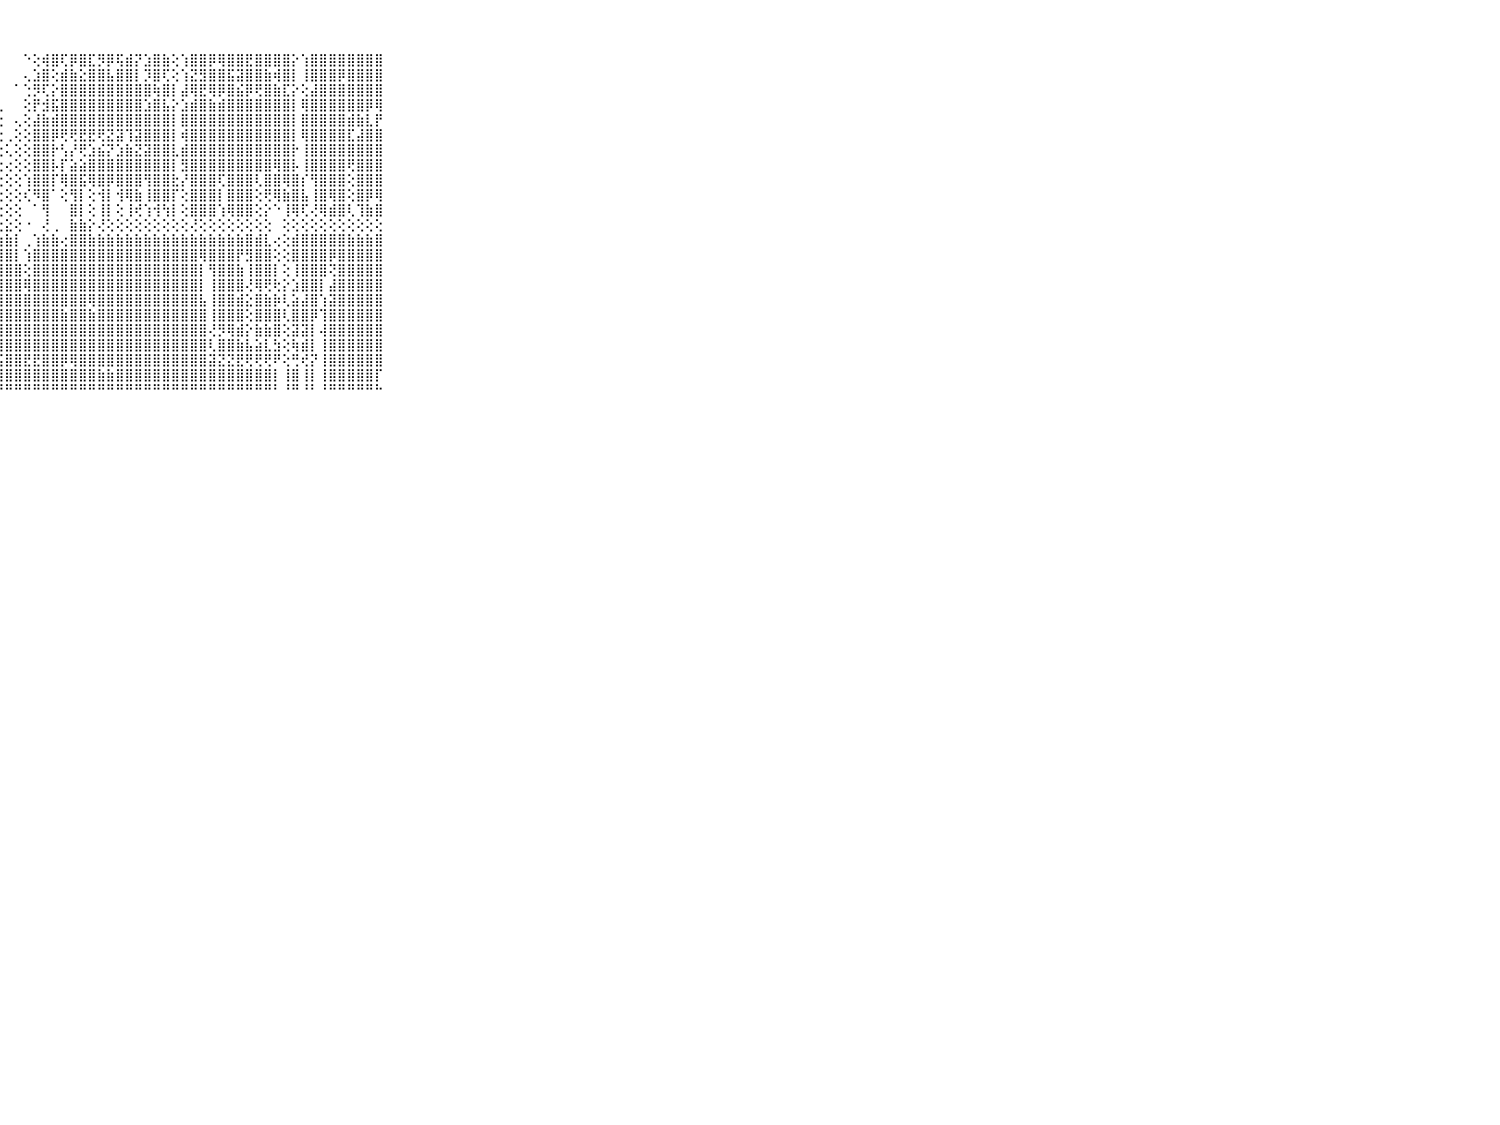

⠀⠀⠀⠀⠀⠀⠀⠀⠀⠀⠀⠀⠀⠀⠀⠀⠀⠀⠀⠀⠀⠀⠀⠀⠀⠁⠁⠀⠀⠀⠑⢕⢾⣿⢏⡿⣿⣏⡻⡿⢯⣾⡝⣱⣿⣷⢕⢱⣿⣿⡿⢿⣿⣿⣟⣿⣿⣿⣿⡕⢱⣿⣿⣿⣿⣿⣿⣿⣿⠀⠀⠀⠀⠀⠀⠀⠀⠀⠀⠀⠀
⠀⠀⠀⠀⠀⠀⠀⠀⠀⠀⠀⠀⠀⠀⠀⠀⠀⠀⠀⠀⠀⠀⠀⠀⠀⢔⢔⠀⠀⠀⢄⣱⣿⢕⣾⣷⣕⣿⣿⣧⣿⣿⡇⡹⣿⢏⢕⢱⣝⣻⣿⣿⣯⣽⣿⣿⣷⢾⣿⡇⢸⣿⣿⣿⡿⣿⣿⣿⣿⠀⠀⠀⠀⠀⠀⠀⠀⠀⠀⠀⠀
⠀⠀⠀⠀⠀⠀⠀⠀⠀⠀⠀⠀⠀⠀⠀⠀⠀⠀⠀⠀⠀⠀⠀⠀⠀⢕⢕⠀⠀⠁⢑⡻⢏⡕⣿⣿⣿⣿⣿⣿⣿⣿⣿⣿⢷⣿⡇⣼⢿⣟⢿⡿⣿⣮⡿⢟⣿⣷⣏⡕⢕⣼⣿⣿⣿⣿⣿⣿⣿⠀⠀⠀⠀⠀⠀⠀⠀⠀⠀⠀⠀
⠀⠀⠀⠀⠀⠀⠀⠀⠀⠀⠀⠀⠀⠀⠀⠀⠀⠀⠀⠀⠀⠀⠀⠀⠀⢕⢕⢀⠀⠀⢕⡟⣺⣯⣿⣿⣿⣿⣿⣿⣿⣿⣿⣱⣿⣧⡕⣱⣾⣿⣷⣾⣿⣿⣿⣿⣿⣿⣿⡇⢿⣿⣿⣿⣿⣿⣿⡿⢿⠀⠀⠀⠀⠀⠀⠀⠀⠀⠀⠀⠀
⠀⠀⠀⠀⠀⠀⠀⠀⠀⠀⠀⠀⠀⠀⠀⠀⠀⠀⠀⠀⠀⠀⠀⠀⢅⢕⢕⢕⠀⢄⢕⣼⣷⣾⣿⣿⣿⣿⣿⣿⣿⣿⣿⣿⣿⣿⡇⣿⣿⣿⣿⣿⣿⣿⣿⣿⣿⣿⣿⡇⣿⣿⣿⣿⣿⣾⣷⣇⡟⠀⠀⠀⠀⠀⠀⠀⠀⠀⠀⠀⠀
⠀⠀⠀⠀⠀⠀⠀⠀⠀⠀⠀⠀⠀⠀⠀⠀⠀⠀⠀⠀⠀⠀⠀⢔⢕⢕⢕⢕⢀⢕⢕⣿⣿⡿⢟⢟⣟⣟⢟⣝⣽⢹⣽⣿⣿⣿⡇⢾⣿⣿⣿⣿⣿⣿⣿⣿⣿⣿⣿⡇⢿⣿⣿⣿⣿⣏⣼⣿⣿⠀⠀⠀⠀⠀⠀⠀⠀⠀⠀⠀⠀
⠀⠀⠀⠀⠀⠀⠀⠀⠀⠀⠀⠀⠀⠀⠀⠀⠀⠀⠀⠀⠀⠀⠀⢕⢕⢕⢕⢕⢅⢕⢕⣿⣿⡗⢣⡜⢟⣱⣮⡝⣱⣷⣝⣽⣿⣿⣇⣾⣿⣿⣿⣿⣿⣿⣿⣿⣿⣿⣿⡗⢸⣿⣿⣿⣿⣿⣿⣿⣿⠀⠀⠀⠀⠀⠀⠀⠀⠀⠀⠀⠀
⠀⠀⠀⠀⠀⠀⠀⠀⠀⠀⠀⠀⠀⠀⠀⠀⠀⠀⠀⠀⠀⠀⠀⢕⢕⢕⢕⢕⢔⢕⢕⣿⣿⡧⡏⣵⣵⣿⣿⣿⣿⣿⣿⣿⣿⣿⡇⣻⣿⣿⣿⣿⣿⣿⣿⣿⣿⢿⣿⡧⢸⣿⣿⣿⣿⢟⣿⣿⣿⠀⠀⠀⠀⠀⠀⠀⠀⠀⠀⠀⠀
⠀⠀⠀⠀⠀⠀⠀⠀⠀⠀⠀⠀⠀⠀⠀⠀⠀⠀⠀⠀⠀⢔⢔⢕⢕⢕⢕⢕⢕⢕⢱⣿⣿⡏⢿⣿⣯⢿⣿⡿⣿⣿⣿⢻⣿⣿⣗⡜⣿⣿⣿⢏⣿⣿⣿⢇⣿⣿⢿⣿⡎⢻⣿⣿⣿⢕⣿⣿⣿⠀⠀⠀⠀⠀⠀⠀⠀⠀⠀⠀⠀
⠀⠀⠀⠀⠀⠀⠀⠀⠀⠀⠀⠀⠀⠀⠀⠀⠀⠀⠀⠀⢄⢕⢑⢕⢕⢕⢕⢕⢕⢕⢎⠻⣿⠁⢕⢻⡇⢕⢺⡇⢺⢿⣷⢸⣿⣿⡏⢕⣿⣿⣿⡇⣿⣿⣿⢕⢟⢿⣷⣿⣧⢸⣿⢿⣿⢕⣿⡿⢿⠀⠀⠀⠀⠀⠀⠀⠀⠀⠀⠀⠀
⠀⠀⠀⠀⠀⠀⠀⠀⠀⠀⠀⠀⠀⠀⠀⠀⠀⢀⢅⢐⢰⣷⢄⢕⢕⢕⢕⢕⢕⢕⠀⠁⢻⠀⠀⣿⡇⢕⢸⡇⢕⢸⢞⢱⢺⢳⡇⢕⣿⣿⣿⢱⢿⣿⣿⢕⡕⠑⢸⢿⢏⢜⢿⣾⣿⢇⢹⣷⣿⠀⠀⠀⠀⠀⠀⠀⠀⠀⠀⠀⠀
⠀⠀⠀⠀⠀⠀⠀⠀⠀⠀⠀⠀⠀⠀⠀⠀⠀⠀⠀⠁⠑⢜⠕⢕⢕⢕⢕⢕⣕⢕⠐⠀⢜⢀⠀⣷⣷⡕⢜⢕⢕⢕⢕⢕⢕⢕⢕⢕⢜⢕⢕⢕⢕⢕⢕⢕⢕⠀⢕⢕⢕⢕⢕⢕⢕⢕⢕⢕⢕⠀⠀⠀⠀⠀⠀⠀⠀⠀⠀⠀⠀
⠀⠀⠀⠀⠀⠀⠀⠀⠀⠀⠀⣗⣶⣶⣶⣶⣶⣶⣶⣶⣶⣷⣶⣷⣷⣷⣷⣷⣷⡇⢀⢱⣷⣷⢔⣿⣿⣷⣷⣷⣷⣷⣷⣷⣷⣷⣷⣷⣷⣷⣷⣷⣷⣷⣿⣾⣇⢔⢕⣾⣿⣿⣿⣿⣿⣷⣷⣷⣿⠀⠀⠀⠀⠀⠀⠀⠀⠀⠀⠀⠀
⠀⠀⠀⠀⠀⠀⠀⠀⠀⠀⠀⣿⣿⣿⣿⣿⣿⣿⣿⣿⣿⣿⣿⣿⣿⣿⣿⣿⣿⡇⢱⣿⣿⣿⣿⣿⣿⣿⣿⣿⣿⣿⣿⣿⣿⣿⣿⣿⣿⢿⣿⣿⣿⡟⣻⣿⣿⢕⢕⣿⣿⣿⣿⡿⣿⣿⣿⣿⣿⠀⠀⠀⠀⠀⠀⠀⠀⠀⠀⠀⠀
⠀⠀⠀⠀⠀⠀⠀⠀⠀⠀⠀⣿⣿⣿⣿⣿⣿⣿⣿⣿⣿⢿⣿⣿⣿⣿⣿⣿⣿⣿⢕⣿⣿⣿⣿⣿⣿⣿⣿⣿⣿⣿⣿⣿⣿⣿⣿⣿⣿⡇⢻⣿⣿⣷⢸⣿⣿⡇⢕⢸⣿⣿⣿⢝⣿⣿⣿⣿⣿⠀⠀⠀⠀⠀⠀⠀⠀⠀⠀⠀⠀
⠀⠀⠀⠀⠀⠀⠀⠀⠀⠀⠀⢙⣙⣟⣟⣻⣿⣿⣿⣿⣿⣵⣾⣿⣿⣿⣿⣿⣿⣿⢿⣿⣿⣿⣿⣿⣿⣿⣿⣿⣿⣿⣿⣿⣿⣿⣿⣿⣿⡇⢸⣿⣿⣿⢜⢿⢟⢗⡕⣱⣿⣿⡇⣼⣿⣿⣿⣿⣿⠀⠀⠀⠀⠀⠀⠀⠀⠀⠀⠀⠀
⠀⠀⠀⠀⠀⠀⠀⠀⠀⠀⠀⣿⣿⣿⣿⣿⣿⣿⣿⣿⣿⣿⣿⣿⣿⣿⣿⣿⣿⣿⣿⣿⣿⣿⣿⣿⣿⢿⣿⣿⣿⣿⣿⣿⣿⣿⣿⣿⣿⣧⢸⣿⣿⣾⣕⣿⣷⡷⢇⣵⣼⣿⢱⣽⣿⣿⣿⣿⣿⠀⠀⠀⠀⠀⠀⠀⠀⠀⠀⠀⠀
⠀⠀⠀⠀⠀⠀⠀⠀⠀⠀⠀⣿⣿⣿⣿⣿⣿⣿⣿⣿⣿⣿⣿⣿⣿⣿⣿⣿⣿⣿⣿⣿⣿⣿⣷⣿⣿⣷⣿⣿⣿⣿⣿⣿⣿⣿⣿⣿⣿⣿⢸⣿⣿⣿⢕⣿⣿⣿⢇⣿⣿⡿⢹⣿⣿⣿⣿⣿⣿⠀⠀⠀⠀⠀⠀⠀⠀⠀⠀⠀⠀
⠀⠀⠀⠀⠀⠀⠀⠀⠀⠀⠀⣿⣿⣿⣿⣿⣿⣿⣿⣿⣿⣿⣿⣿⣿⣿⣿⣿⣿⣿⣿⣿⣿⣿⣿⣿⣿⣿⣿⣿⣿⣿⣿⣿⣿⣿⣿⣿⣿⣿⢜⡻⢿⣾⡕⣷⣷⣿⢕⣽⣽⡇⢼⣿⣿⣿⣿⣿⣿⠀⠀⠀⠀⠀⠀⠀⠀⠀⠀⠀⠀
⠀⠀⠀⠀⠀⠀⠀⠀⠀⠀⠀⣽⣽⣻⣟⣻⣿⣿⢿⢿⢿⣿⣿⣿⣿⣿⣿⣿⣿⣿⣿⣿⣿⣿⣿⣿⣿⣿⣿⣿⣿⣿⣿⣿⣿⣿⣿⣿⣿⣿⢇⣿⣿⣷⣧⣵⣇⣳⢕⢷⣾⡇⢸⣿⣿⣿⣿⣿⣿⠀⠀⠀⠀⠀⠀⠀⠀⠀⠀⠀⠀
⠀⠀⠀⠀⠀⠀⠀⠀⠀⠀⠀⣿⣿⣿⣿⣿⣿⣿⣿⣿⣿⣿⣷⣷⣿⣿⣿⣯⣿⣿⣟⣟⣿⣿⡿⢿⣿⣿⣿⣿⣿⣿⣿⣿⣿⣿⣿⣿⣿⣿⣽⣝⣝⣟⢟⢟⢟⠟⢕⢛⢞⡝⢸⣿⣿⣿⣿⣿⣿⠀⠀⠀⠀⠀⠀⠀⠀⠀⠀⠀⠀
⠀⠀⠀⠀⠀⠀⠀⠀⠀⠀⠀⣿⣿⣿⣿⣿⣿⣿⣿⣿⣿⣿⣿⣿⣿⣿⣿⣿⣿⣿⣿⣿⣿⣿⣿⣿⣿⣿⣷⣷⣿⣿⣿⣿⣿⣿⣿⣿⣿⣿⣿⣿⣿⣿⣿⣿⣿⡇⢸⣿⢸⡇⢸⣿⣿⣿⣿⣿⡏⠀⠀⠀⠀⠀⠀⠀⠀⠀⠀⠀⠀
⠀⠀⠀⠀⠀⠀⠀⠀⠀⠀⠀⠛⠛⠛⠛⠛⠛⠛⠛⠛⠛⠛⠛⠛⠛⠛⠛⠛⠛⠛⠛⠛⠛⠛⠛⠛⠛⠛⠛⠛⠛⠛⠛⠛⠛⠛⠛⠛⠛⠛⠛⠛⠛⠛⠛⠛⠛⠃⠘⠛⠘⠃⠘⠛⠛⠛⠛⠛⠓⠀⠀⠀⠀⠀⠀⠀⠀⠀⠀⠀⠀